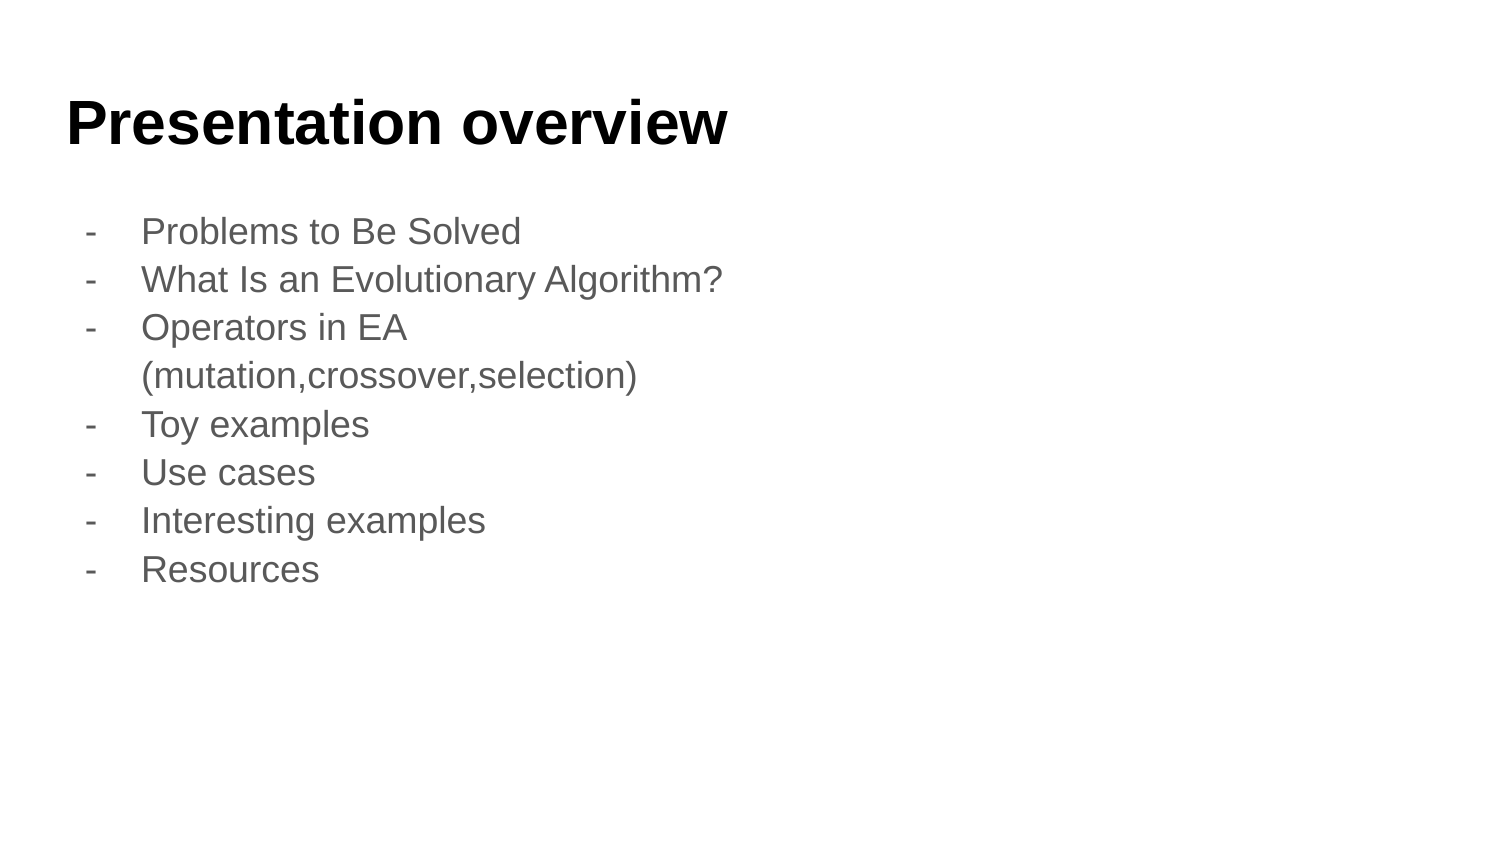

# Presentation overview
Problems to Be Solved
What Is an Evolutionary Algorithm?
Operators in EA (mutation,crossover,selection)
Toy examples
Use cases
Interesting examples
Resources